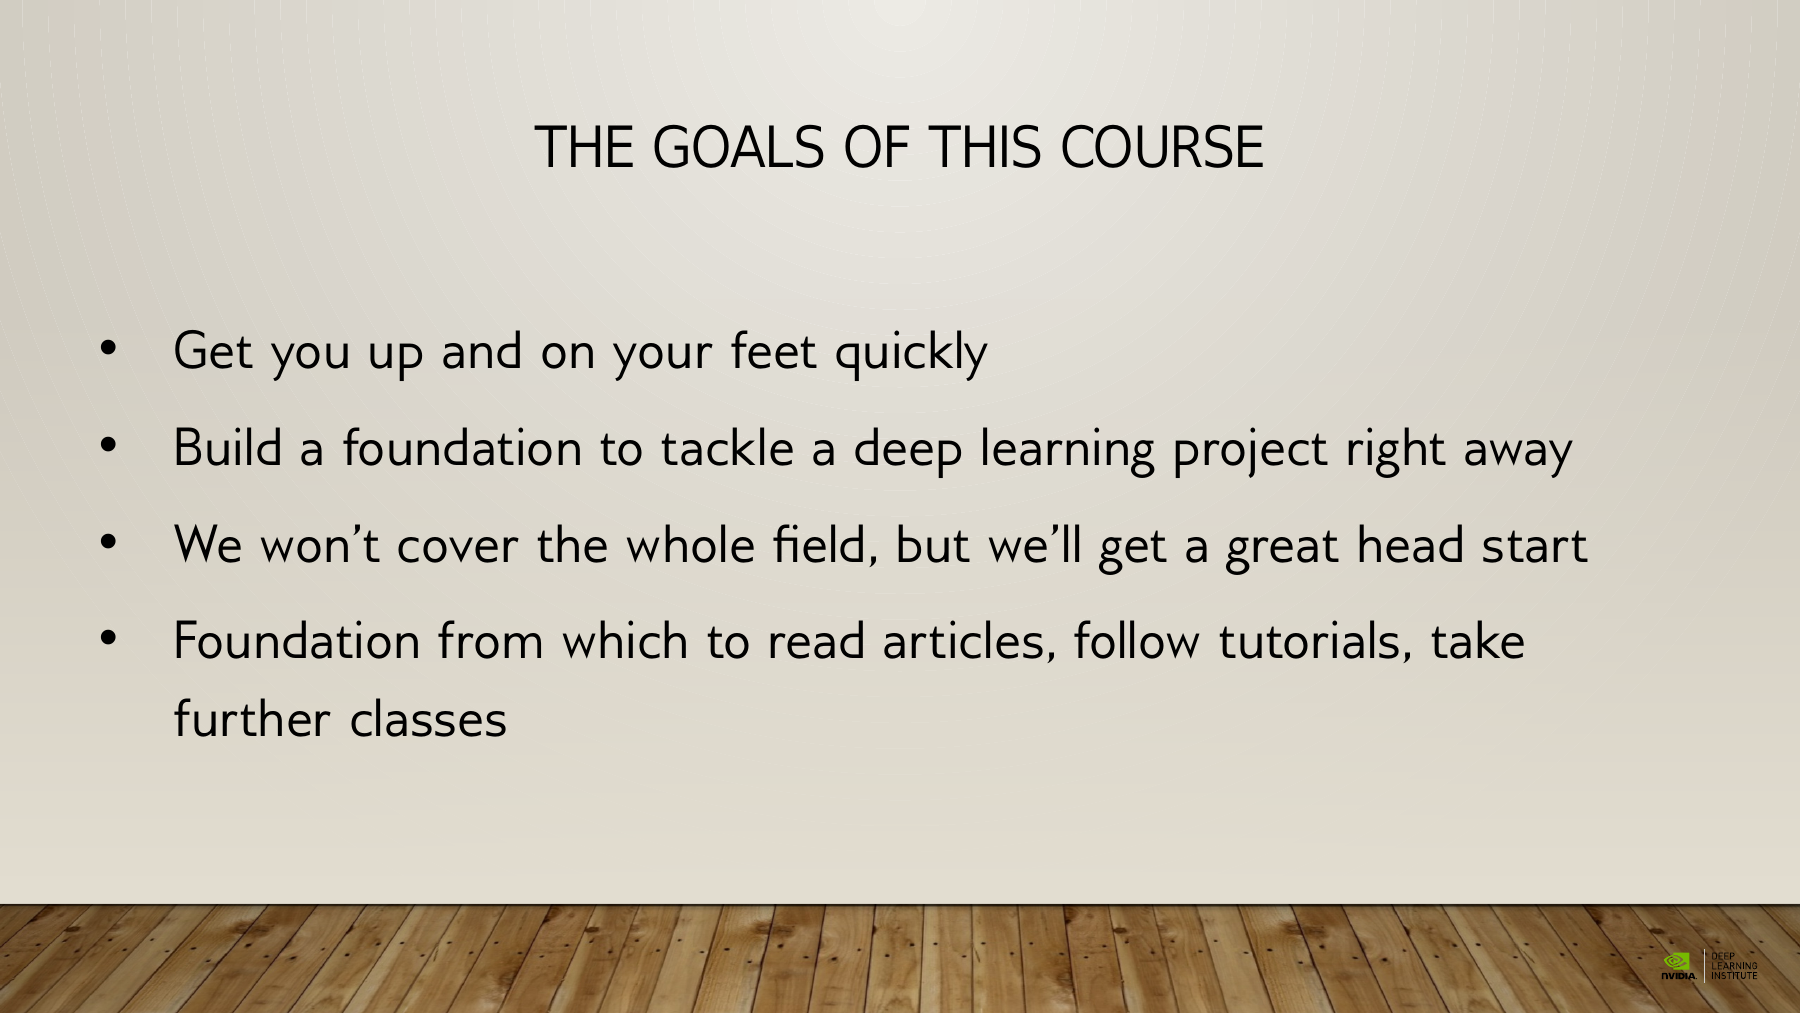

# The goals of this course
Get you up and on your feet quickly
Build a foundation to tackle a deep learning project right away
We won’t cover the whole field, but we’ll get a great head start
Foundation from which to read articles, follow tutorials, take further classes